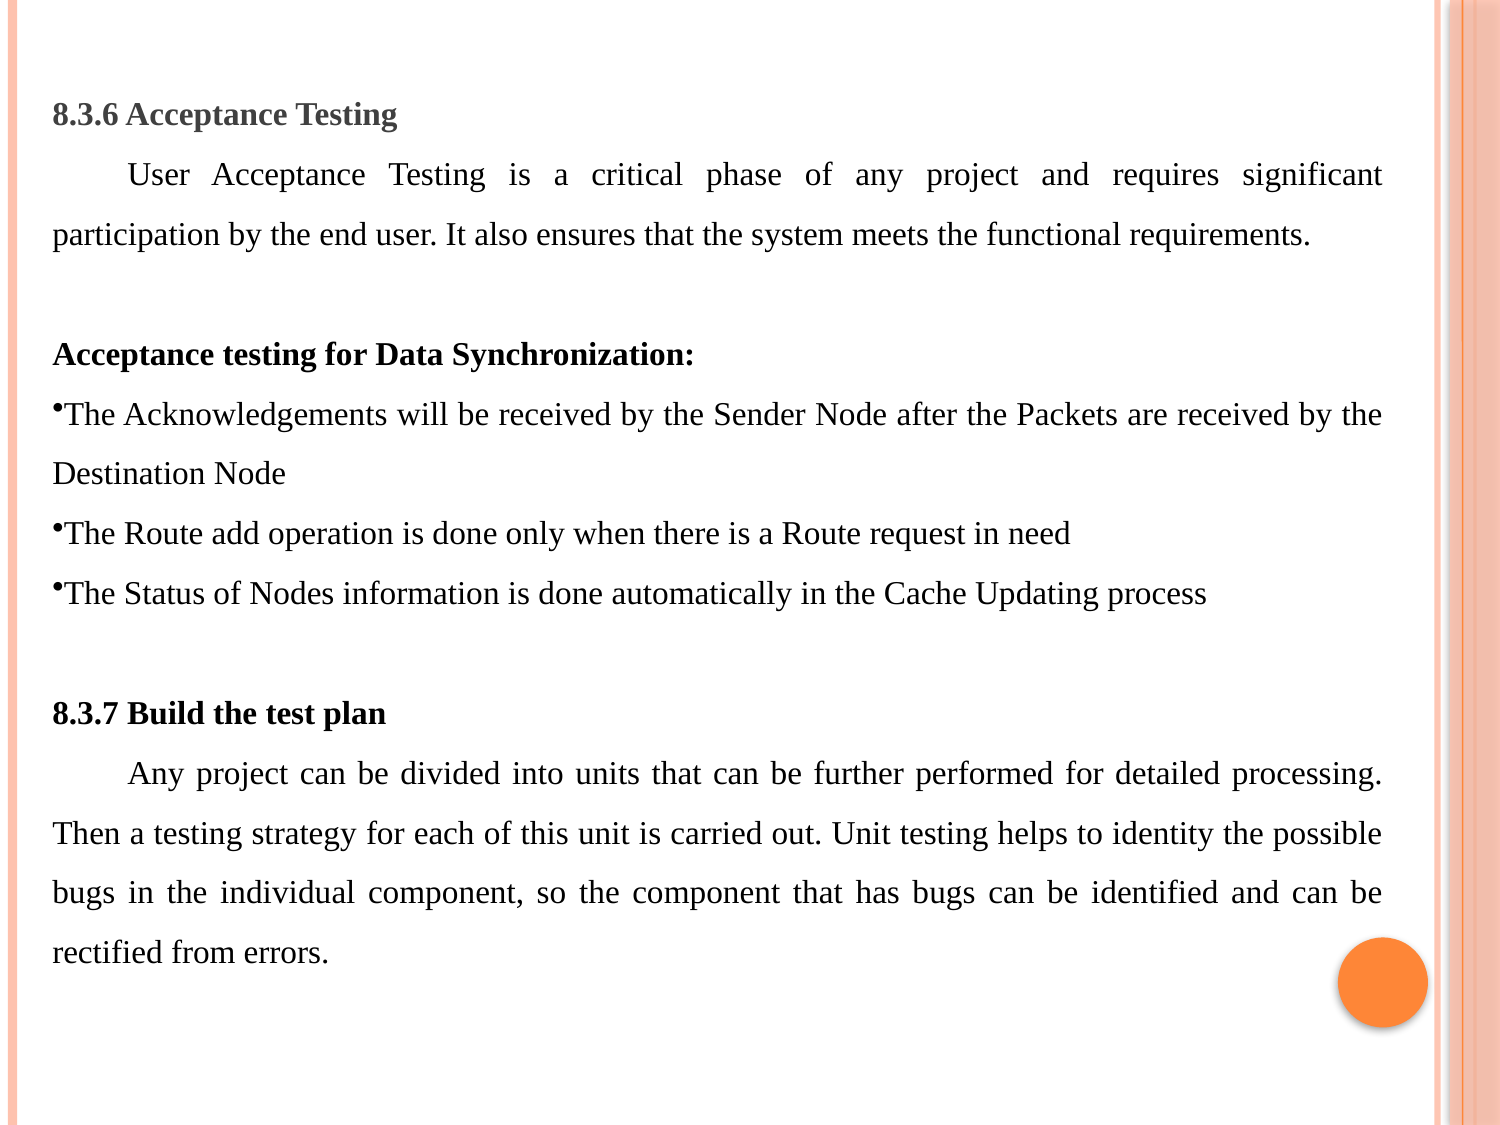

8.3.6 Acceptance Testing
	User Acceptance Testing is a critical phase of any project and requires significant participation by the end user. It also ensures that the system meets the functional requirements.

Acceptance testing for Data Synchronization:
The Acknowledgements will be received by the Sender Node after the Packets are received by the Destination Node
The Route add operation is done only when there is a Route request in need
The Status of Nodes information is done automatically in the Cache Updating process

8.3.7 Build the test plan
	Any project can be divided into units that can be further performed for detailed processing. Then a testing strategy for each of this unit is carried out. Unit testing helps to identity the possible bugs in the individual component, so the component that has bugs can be identified and can be rectified from errors.